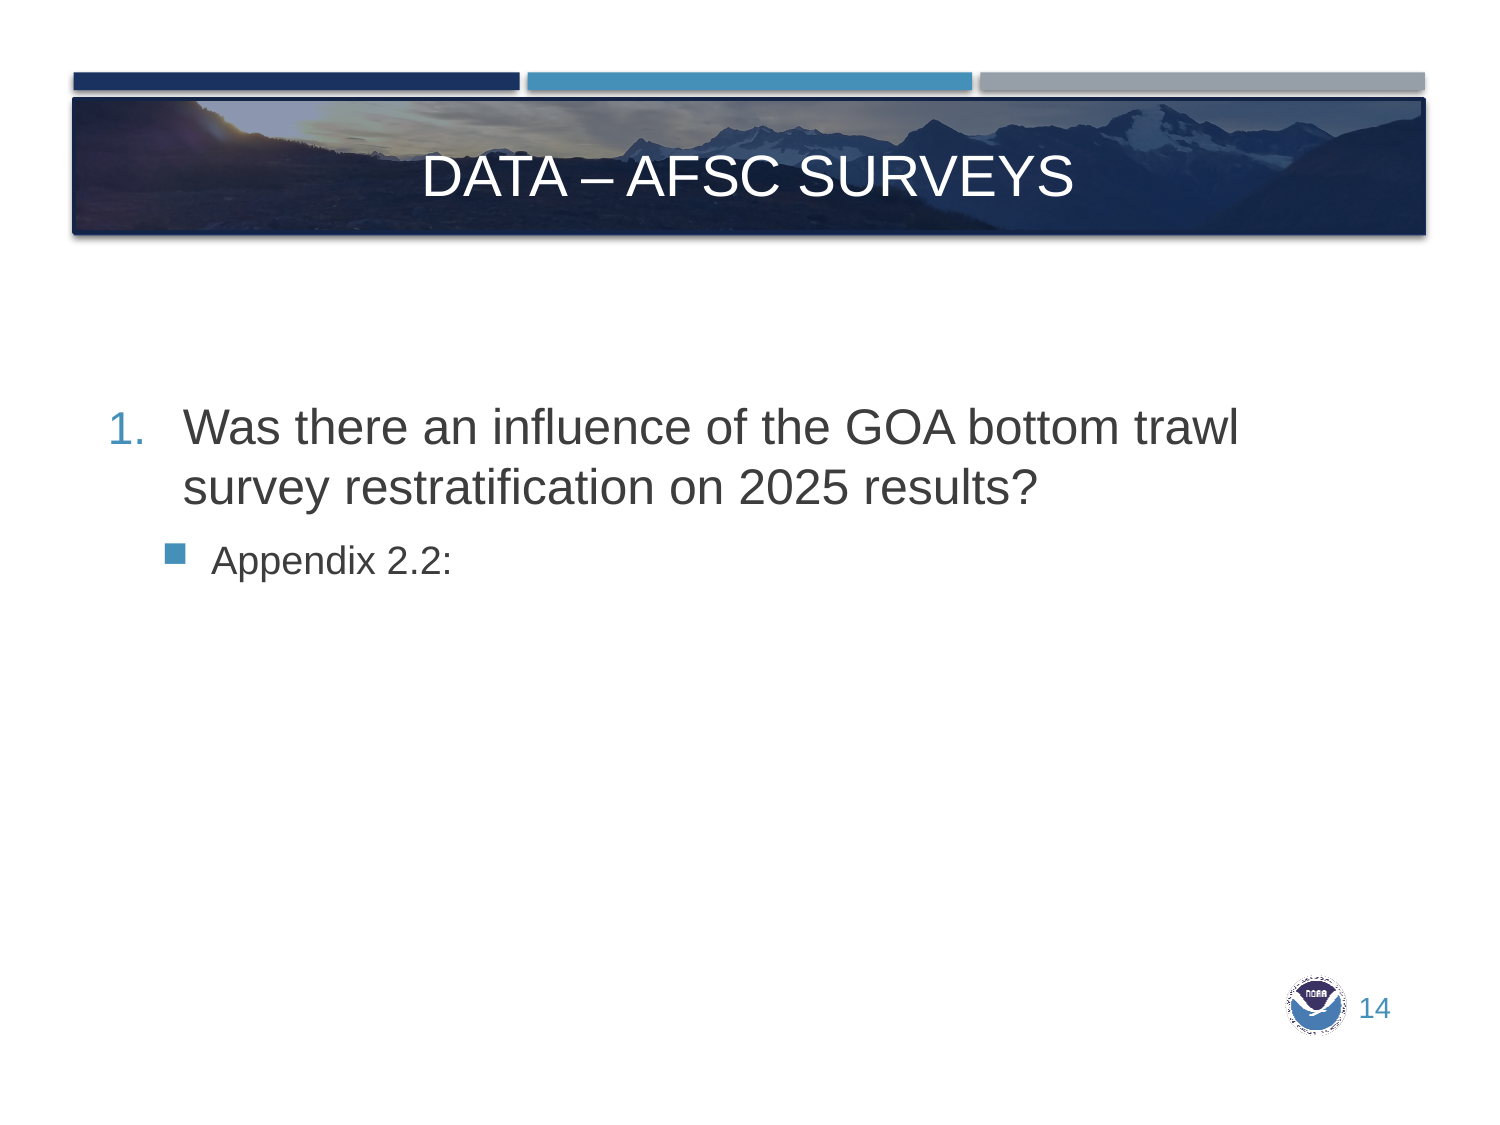

# Data – afsc surveys
Was there an influence of the GOA bottom trawl survey restratification on 2025 results?
Appendix 2.2:
14